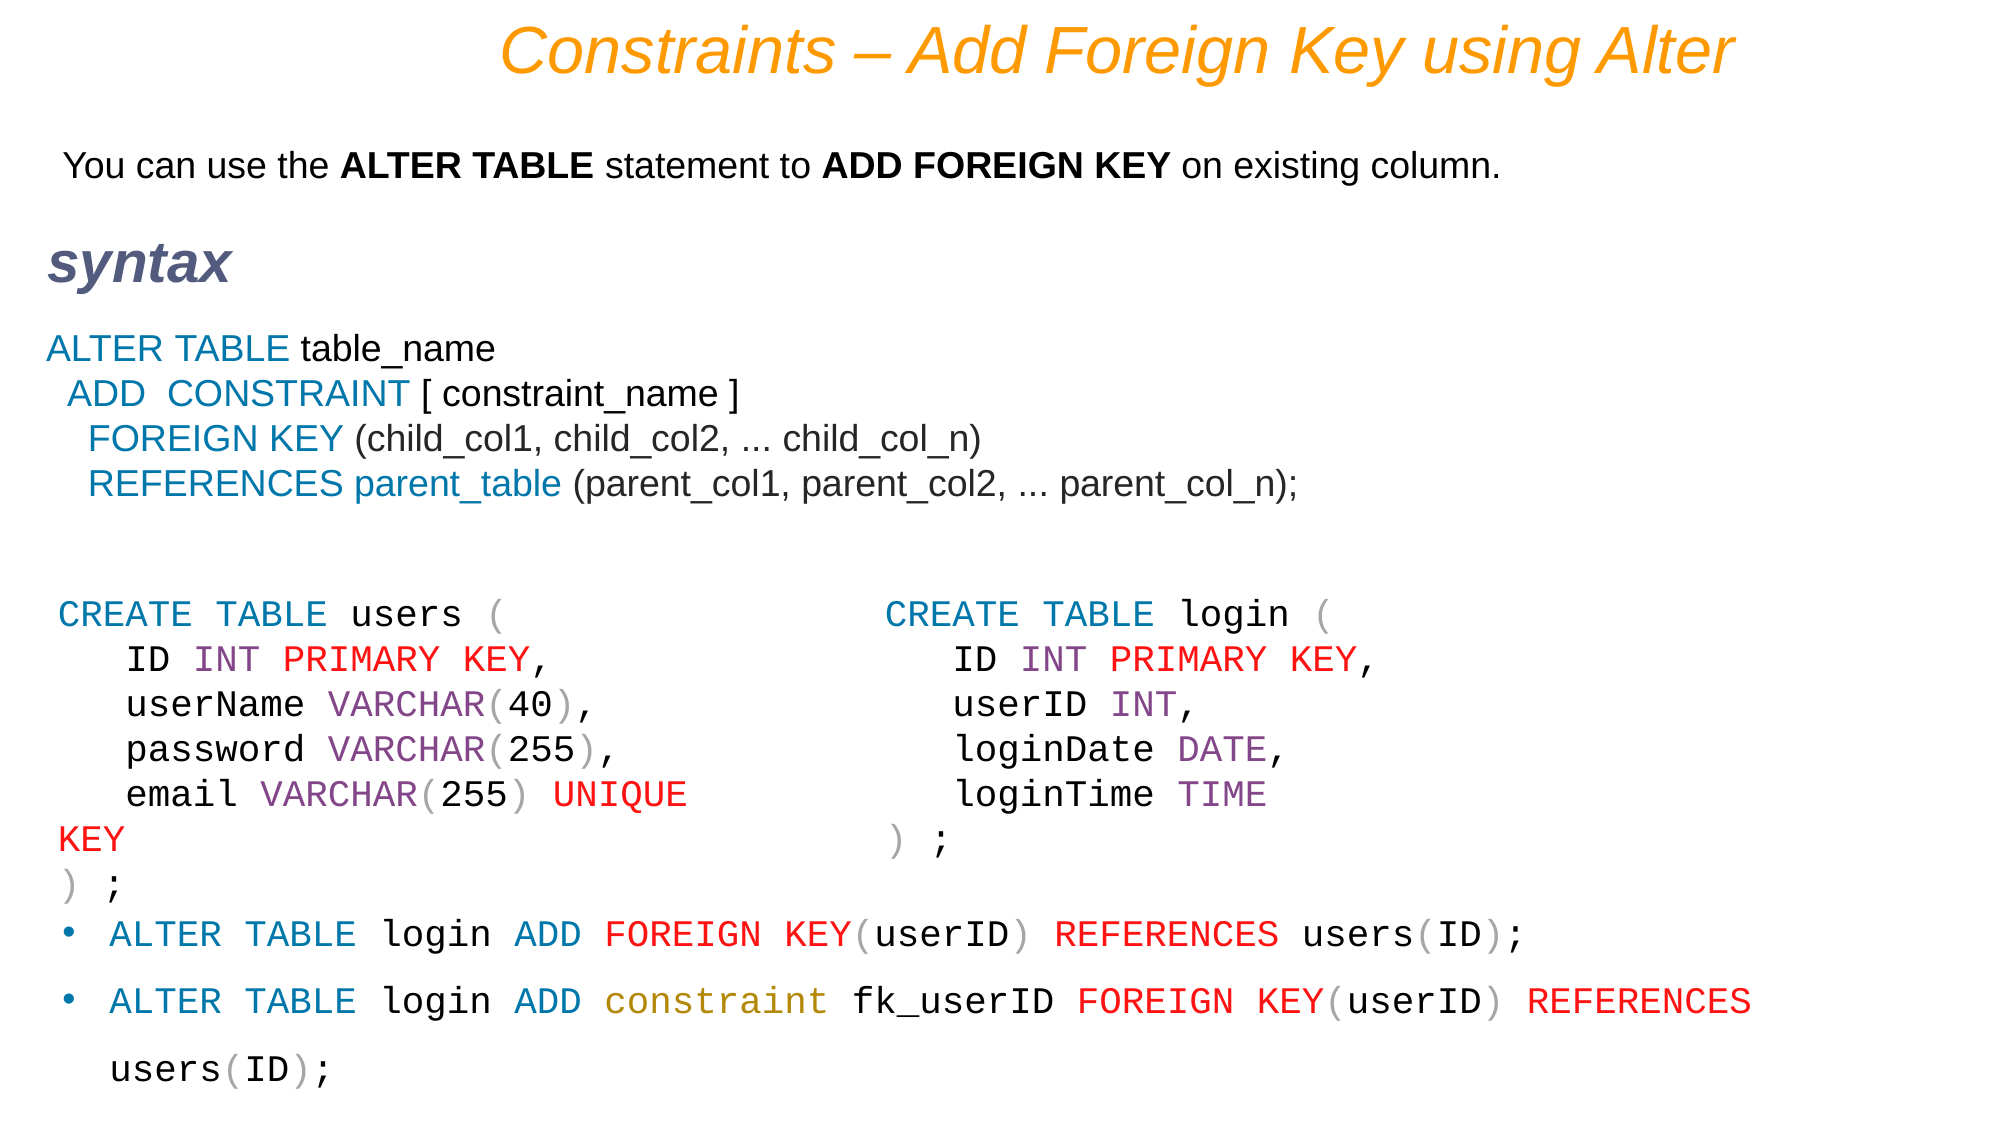

Constraints – Add Foreign Key using Alter
You can use the ALTER TABLE statement to ADD FOREIGN KEY on existing column.
syntax
ALTER TABLE table_name
  ADD  CONSTRAINT [ constraint_name ]
    FOREIGN KEY (child_col1, child_col2, ... child_col_n)
    REFERENCES parent_table (parent_col1, parent_col2, ... parent_col_n);
CREATE TABLE users (
   ID INT PRIMARY KEY,
   userName VARCHAR(40),
   password VARCHAR(255),
   email VARCHAR(255) UNIQUE KEY
) ;
CREATE TABLE login (
   ID INT PRIMARY KEY,
   userID INT,
   loginDate DATE,
   loginTime TIME
) ;
ALTER TABLE login ADD FOREIGN KEY(userID) REFERENCES users(ID);
ALTER TABLE login ADD constraint fk_userID FOREIGN KEY(userID) REFERENCES users(ID);